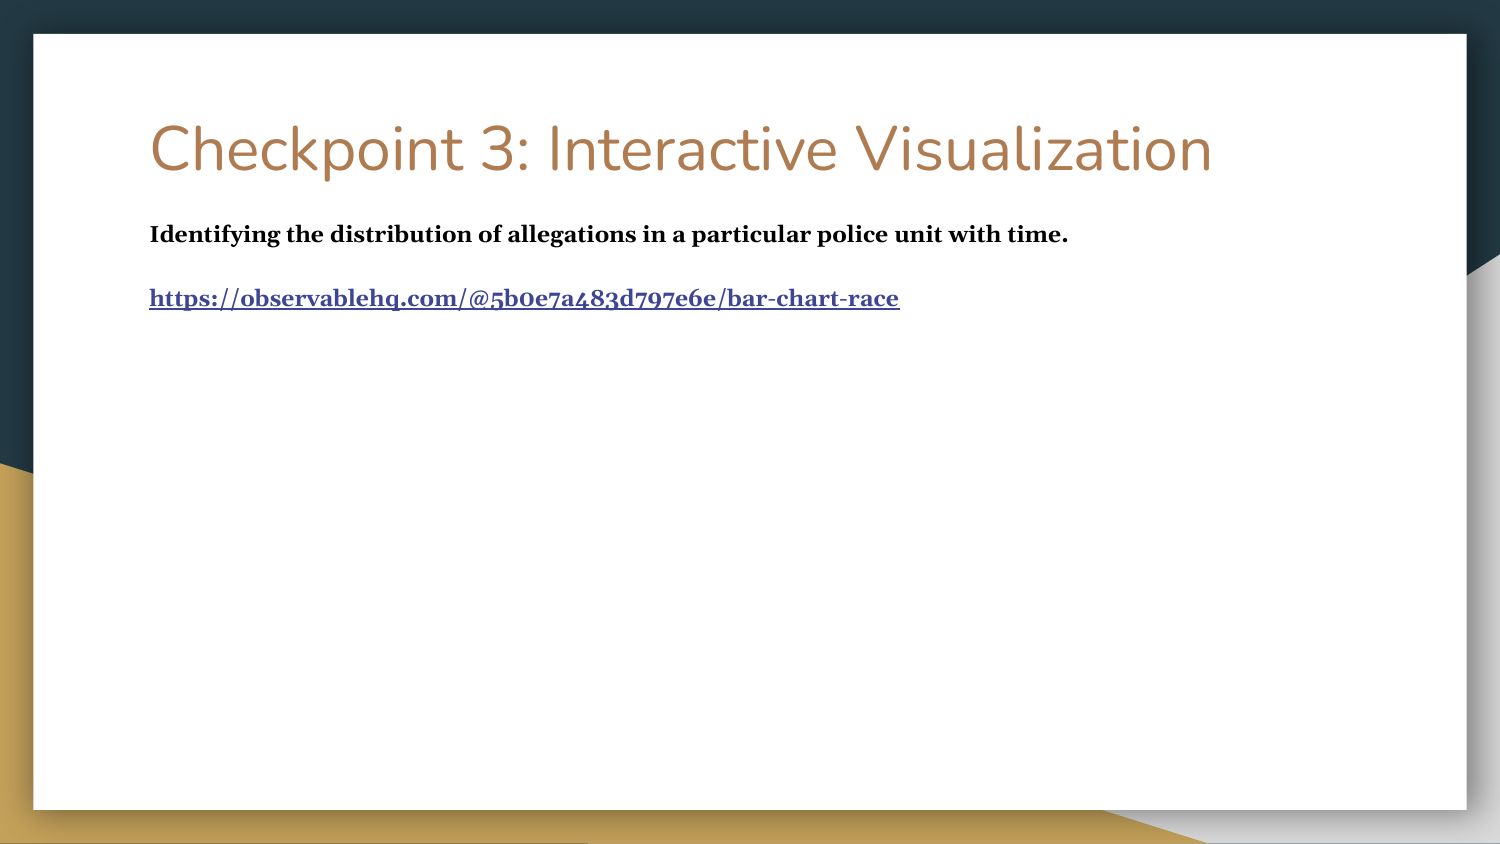

# Checkpoint 3: Interactive Visualization

Identifying the distribution of allegations in a particular police unit with time.

https://observablehq.com/@5b0e7a483d797e6e/bar-chart-race